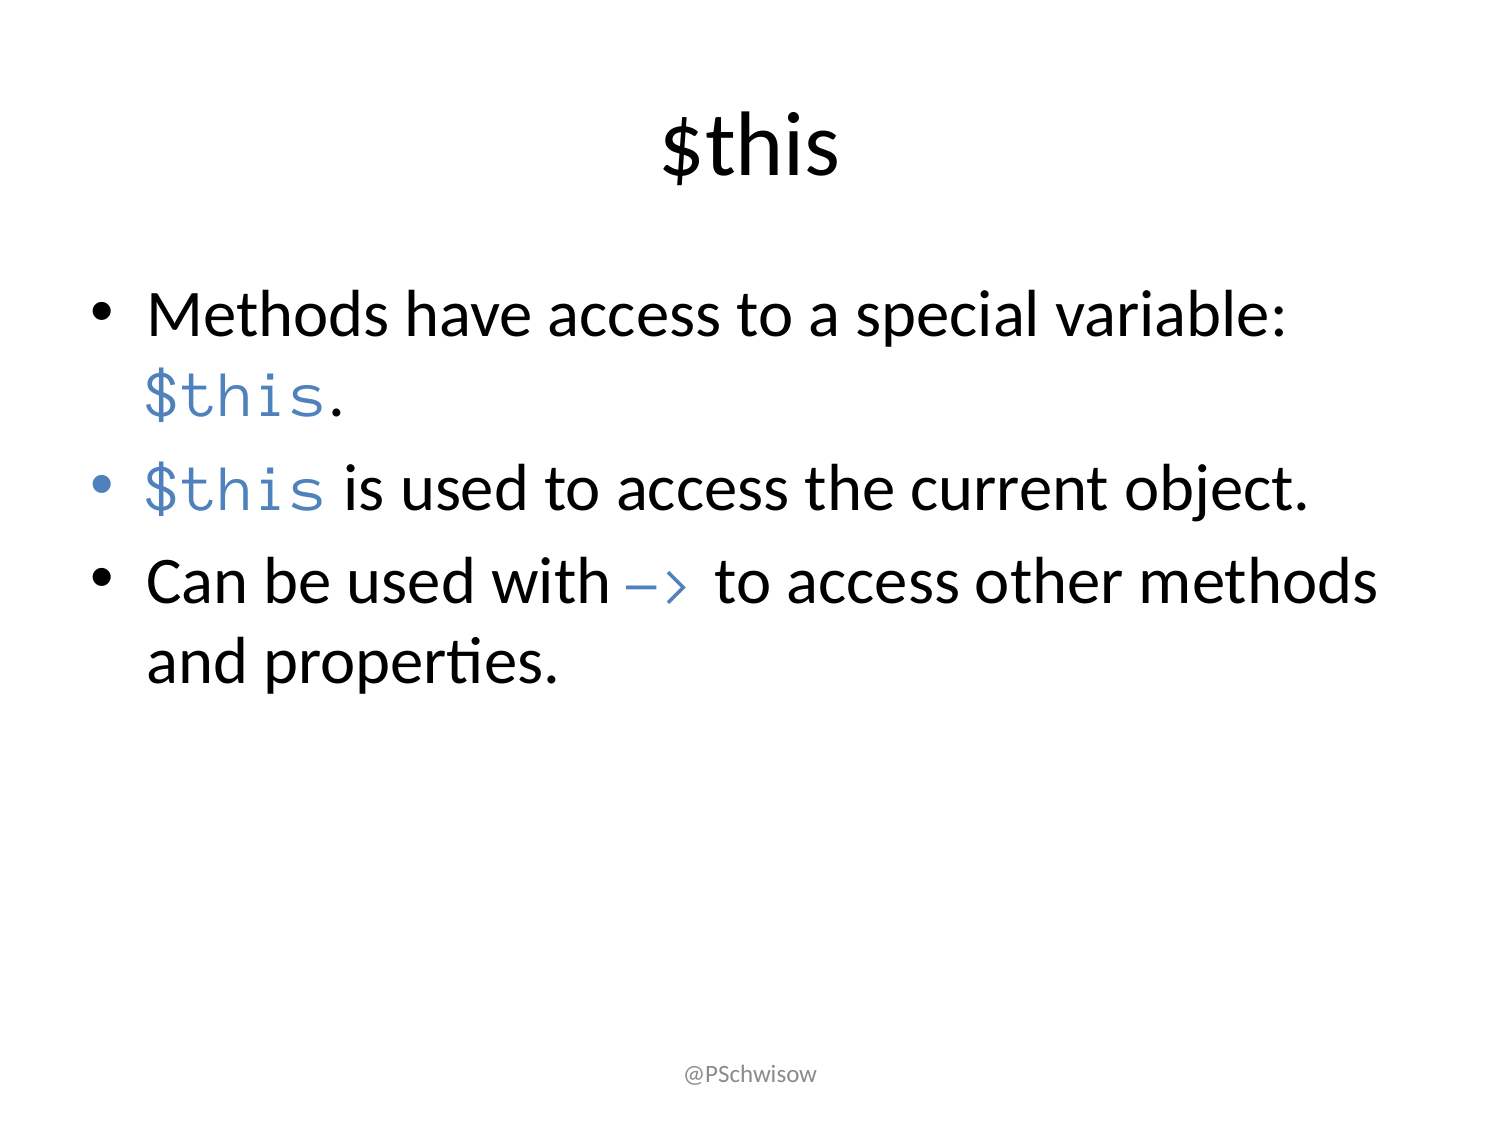

# $this
Methods have access to a special variable: $this.
$this is used to access the current object.
Can be used with -> to access other methods and properties.
@PSchwisow